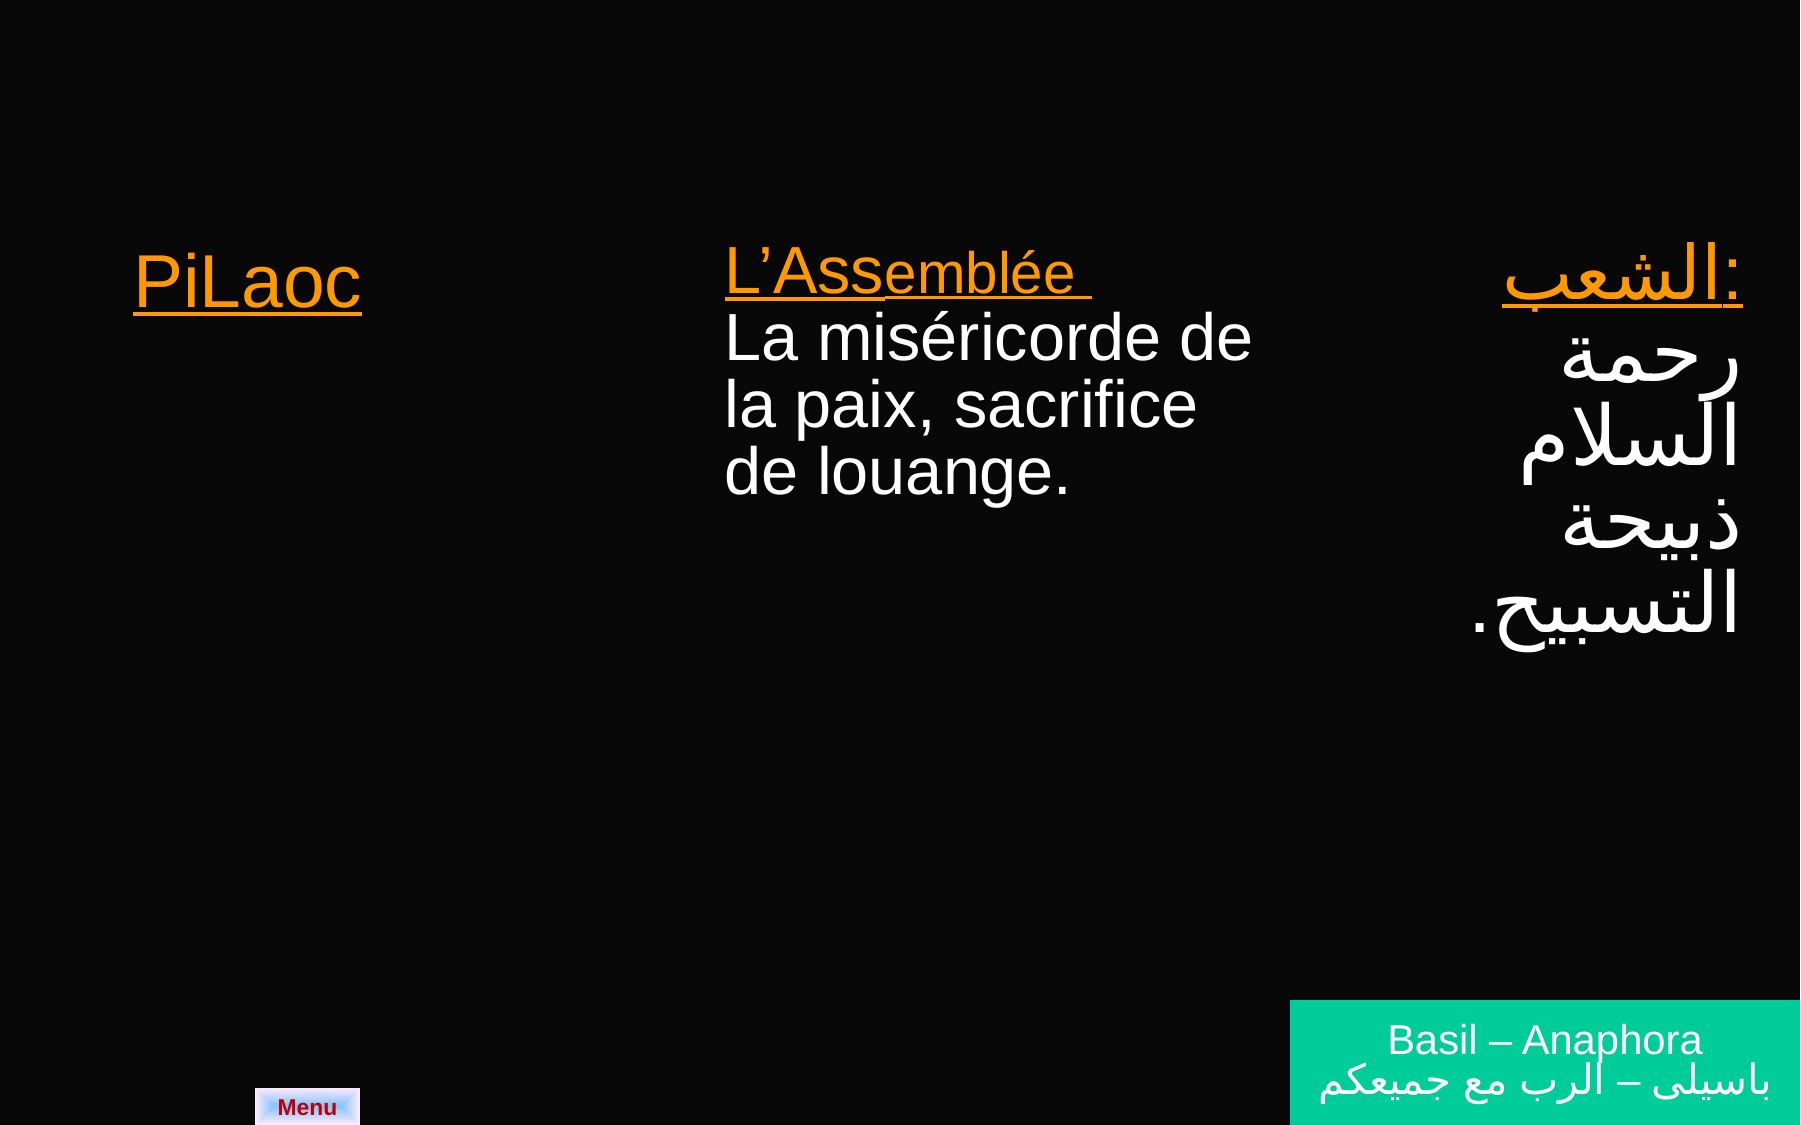

| PiLaoc | L’Assemblée La miséricorde de la paix, sacrifice de louange. | الشعب: رحمة السلام ذبيحة التسبيح. |
| --- | --- | --- |
Basil – Anaphora
باسيلى – الرب مع جميعكم

Menu